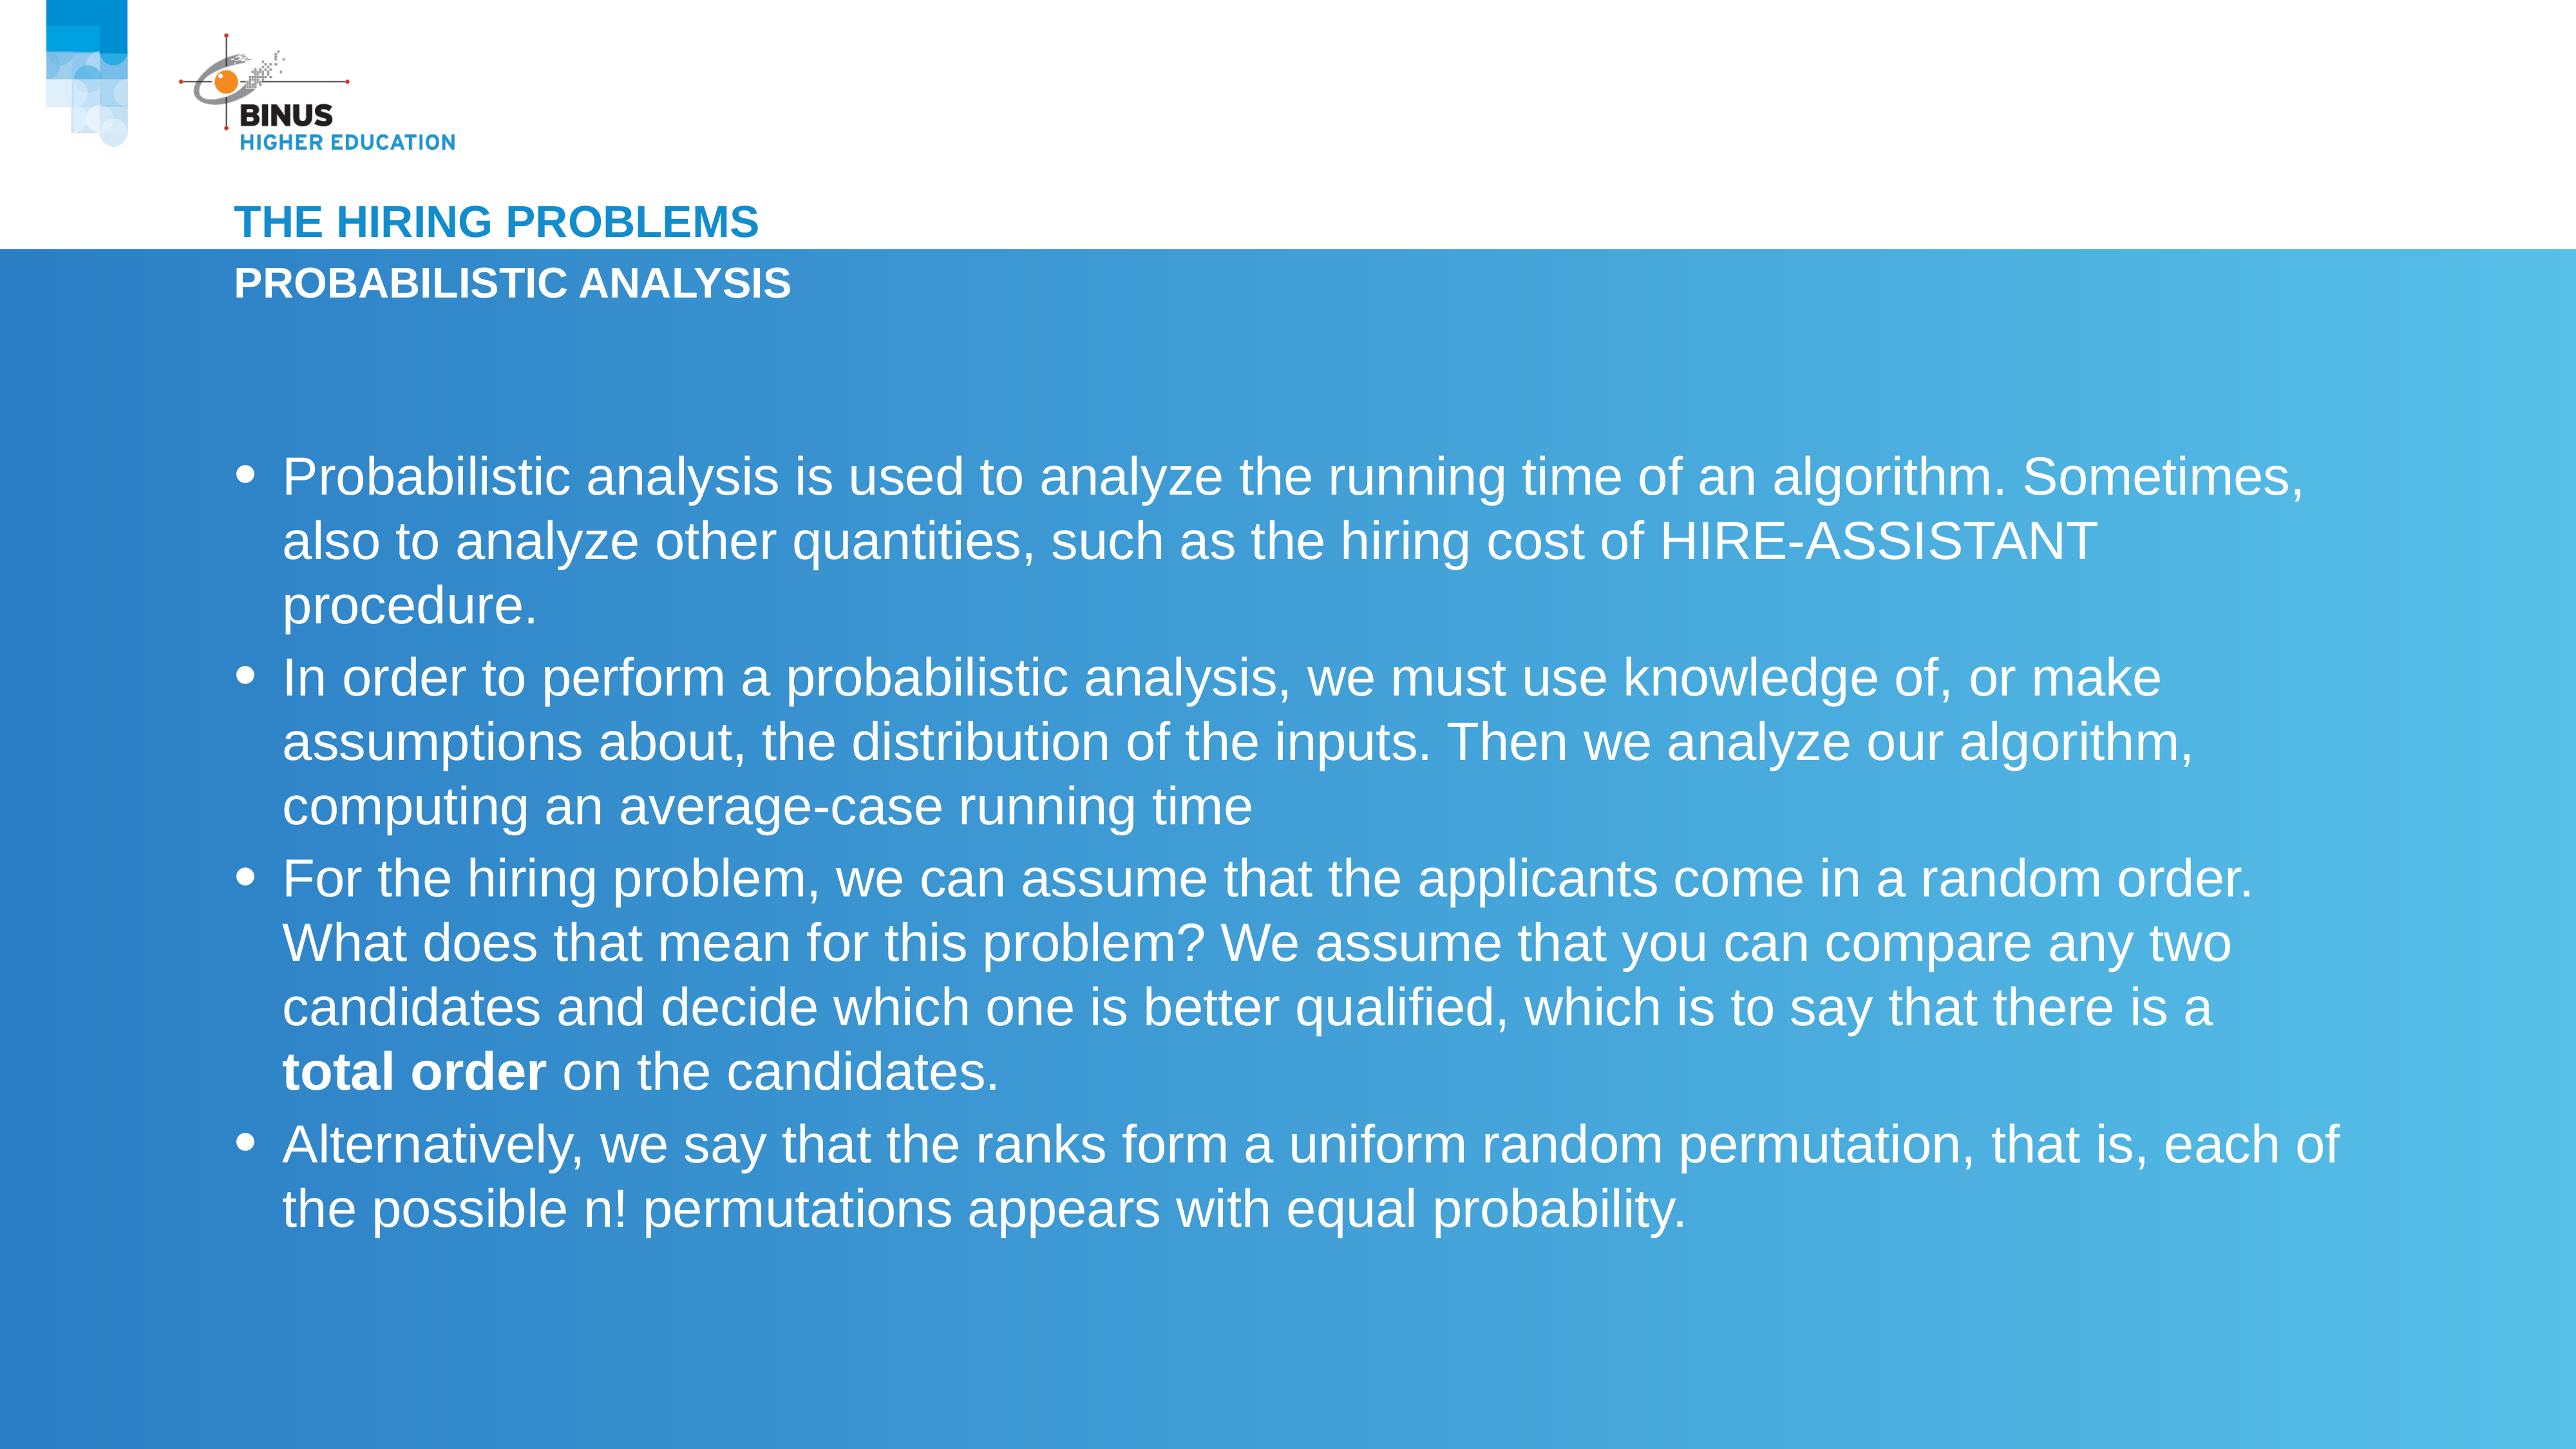

# The hiring problems
Probabilistic analysis
Probabilistic analysis is used to analyze the running time of an algorithm. Sometimes, also to analyze other quantities, such as the hiring cost of HIRE-ASSISTANT procedure.
In order to perform a probabilistic analysis, we must use knowledge of, or make assumptions about, the distribution of the inputs. Then we analyze our algorithm, computing an average-case running time
For the hiring problem, we can assume that the applicants come in a random order. What does that mean for this problem? We assume that you can compare any two candidates and decide which one is better qualified, which is to say that there is a total order on the candidates.
Alternatively, we say that the ranks form a uniform random permutation, that is, each of the possible n! permutations appears with equal probability.